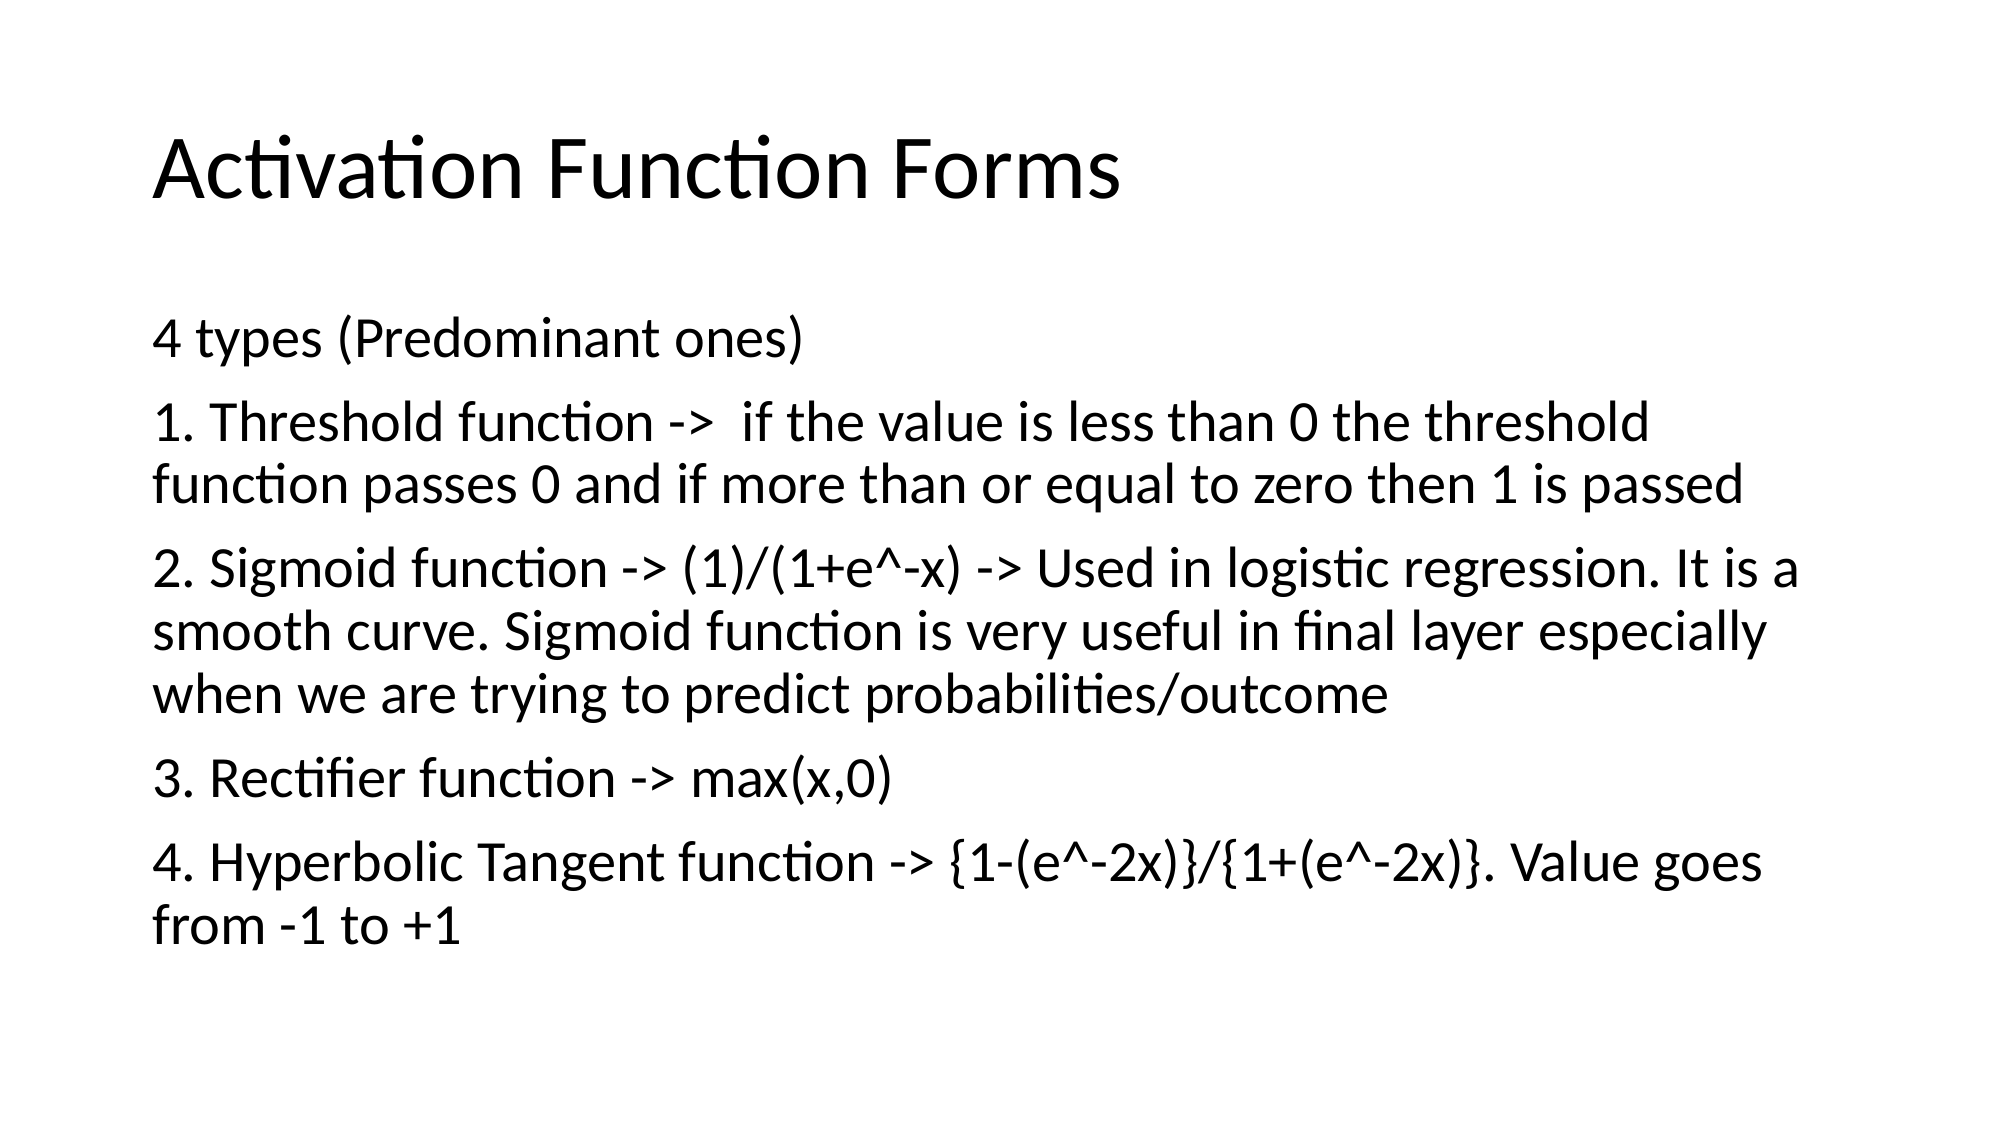

# Activation Function Forms
4 types (Predominant ones)
1. Threshold function ->  if the value is less than 0 the threshold function passes 0 and if more than or equal to zero then 1 is passed
2. Sigmoid function -> (1)/(1+e^-x) -> Used in logistic regression. It is a smooth curve. Sigmoid function is very useful in final layer especially when we are trying to predict probabilities/outcome
3. Rectifier function -> max(x,0)
4. Hyperbolic Tangent function -> {1-(e^-2x)}/{1+(e^-2x)}. Value goes from -1 to +1